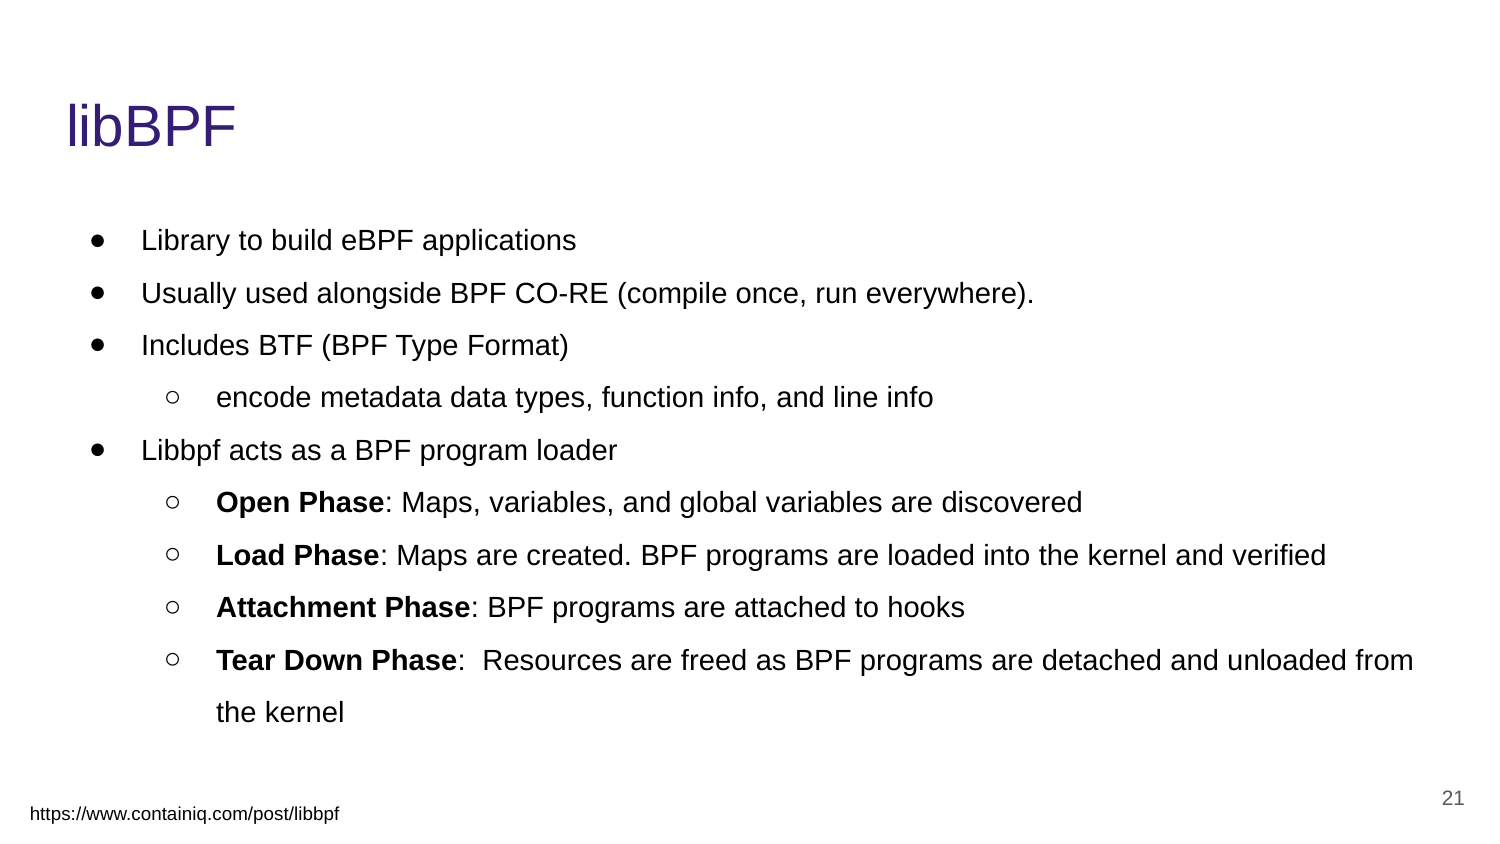

# libBPF
Library to build eBPF applications
Usually used alongside BPF CO-RE (compile once, run everywhere).
Includes BTF (BPF Type Format)
encode metadata data types, function info, and line info
Libbpf acts as a BPF program loader
‍Open Phase: Maps, variables, and global variables are discovered
‍Load Phase: Maps are created. BPF programs are loaded into the kernel and verified
‍Attachment Phase: BPF programs are attached to hooks
‍Tear Down Phase:  Resources are freed as BPF programs are detached and unloaded from the kernel
21
https://www.containiq.com/post/libbpf